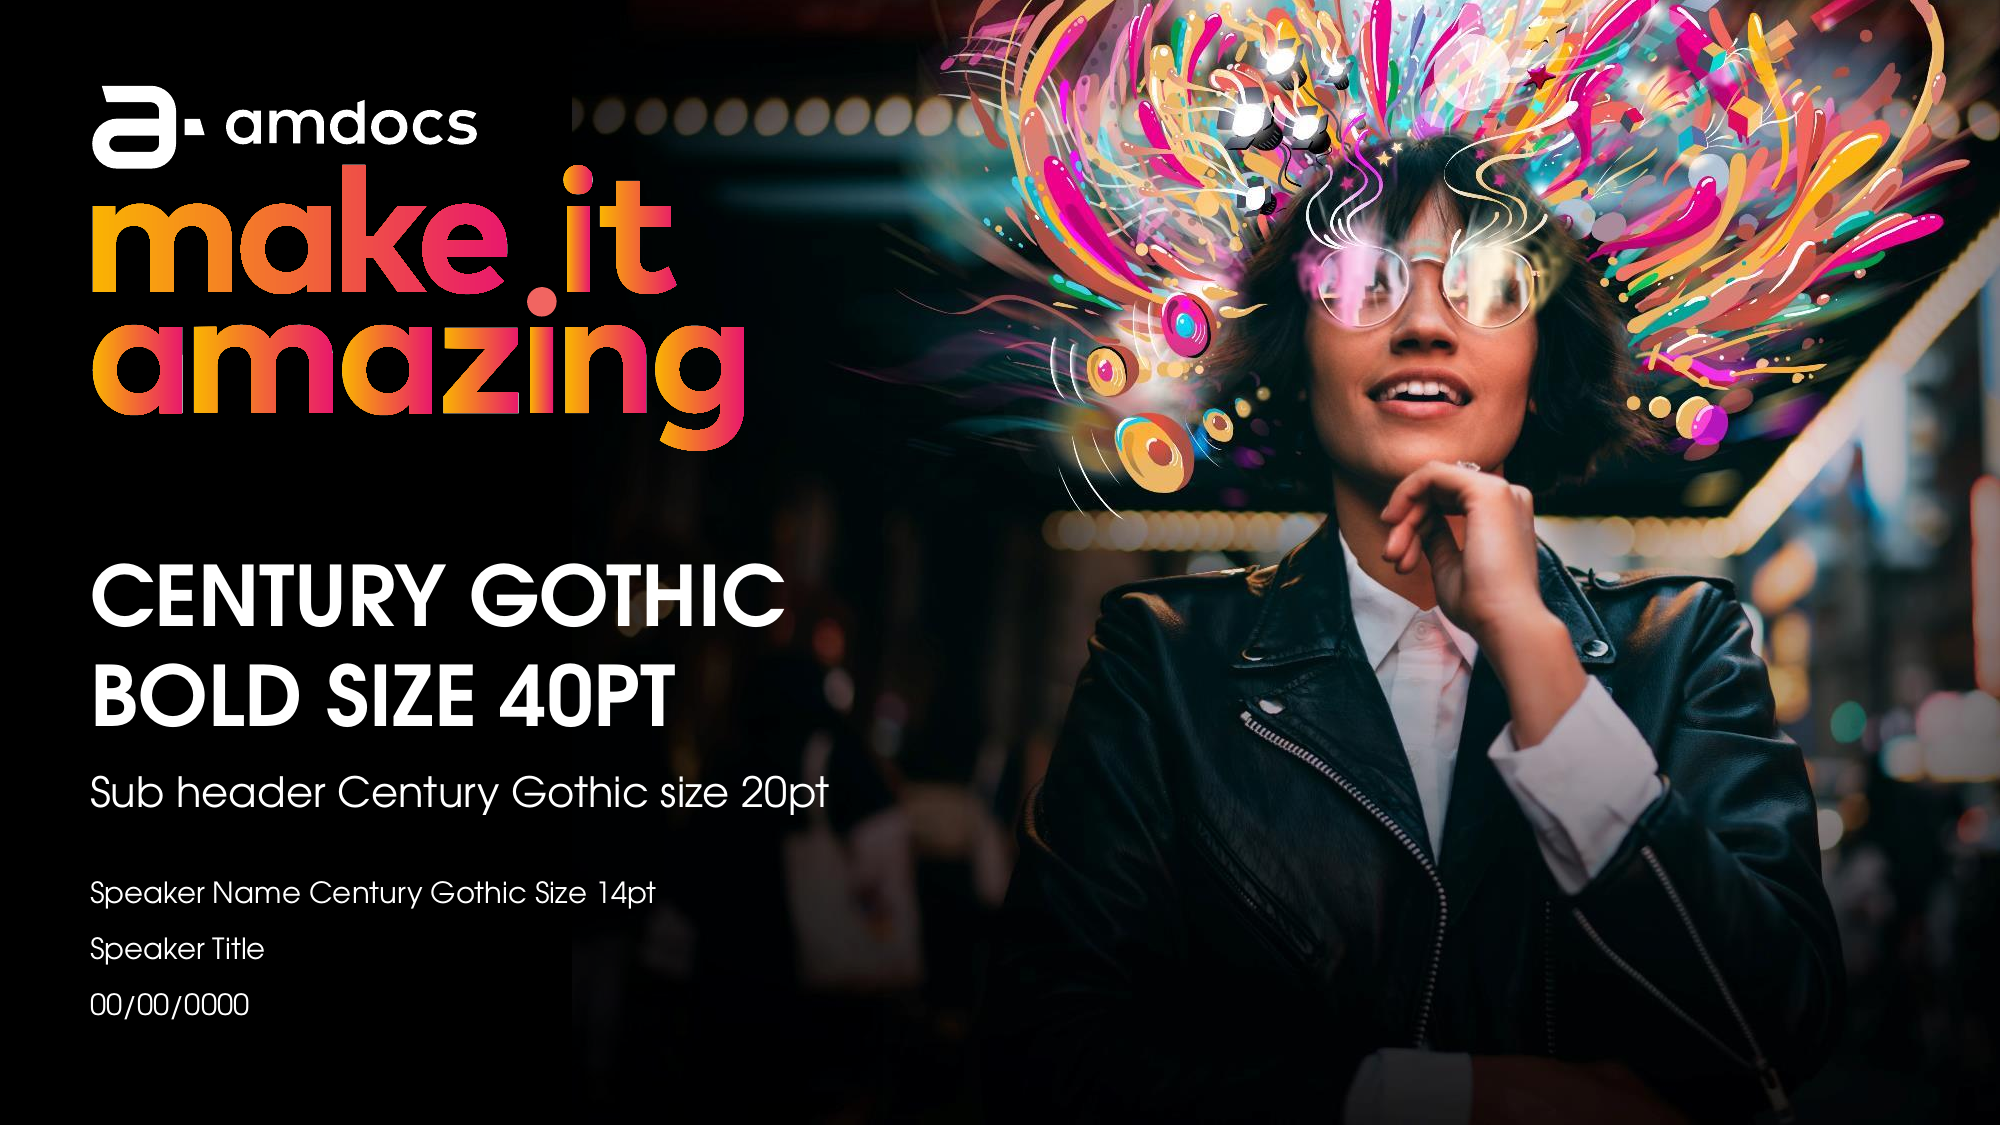

# CENTURY GOTHIC BOLD SIZE 40PT
Sub header Century Gothic size 20pt

Speaker Name Century Gothic Size 14pt
Speaker Title
00/00/0000